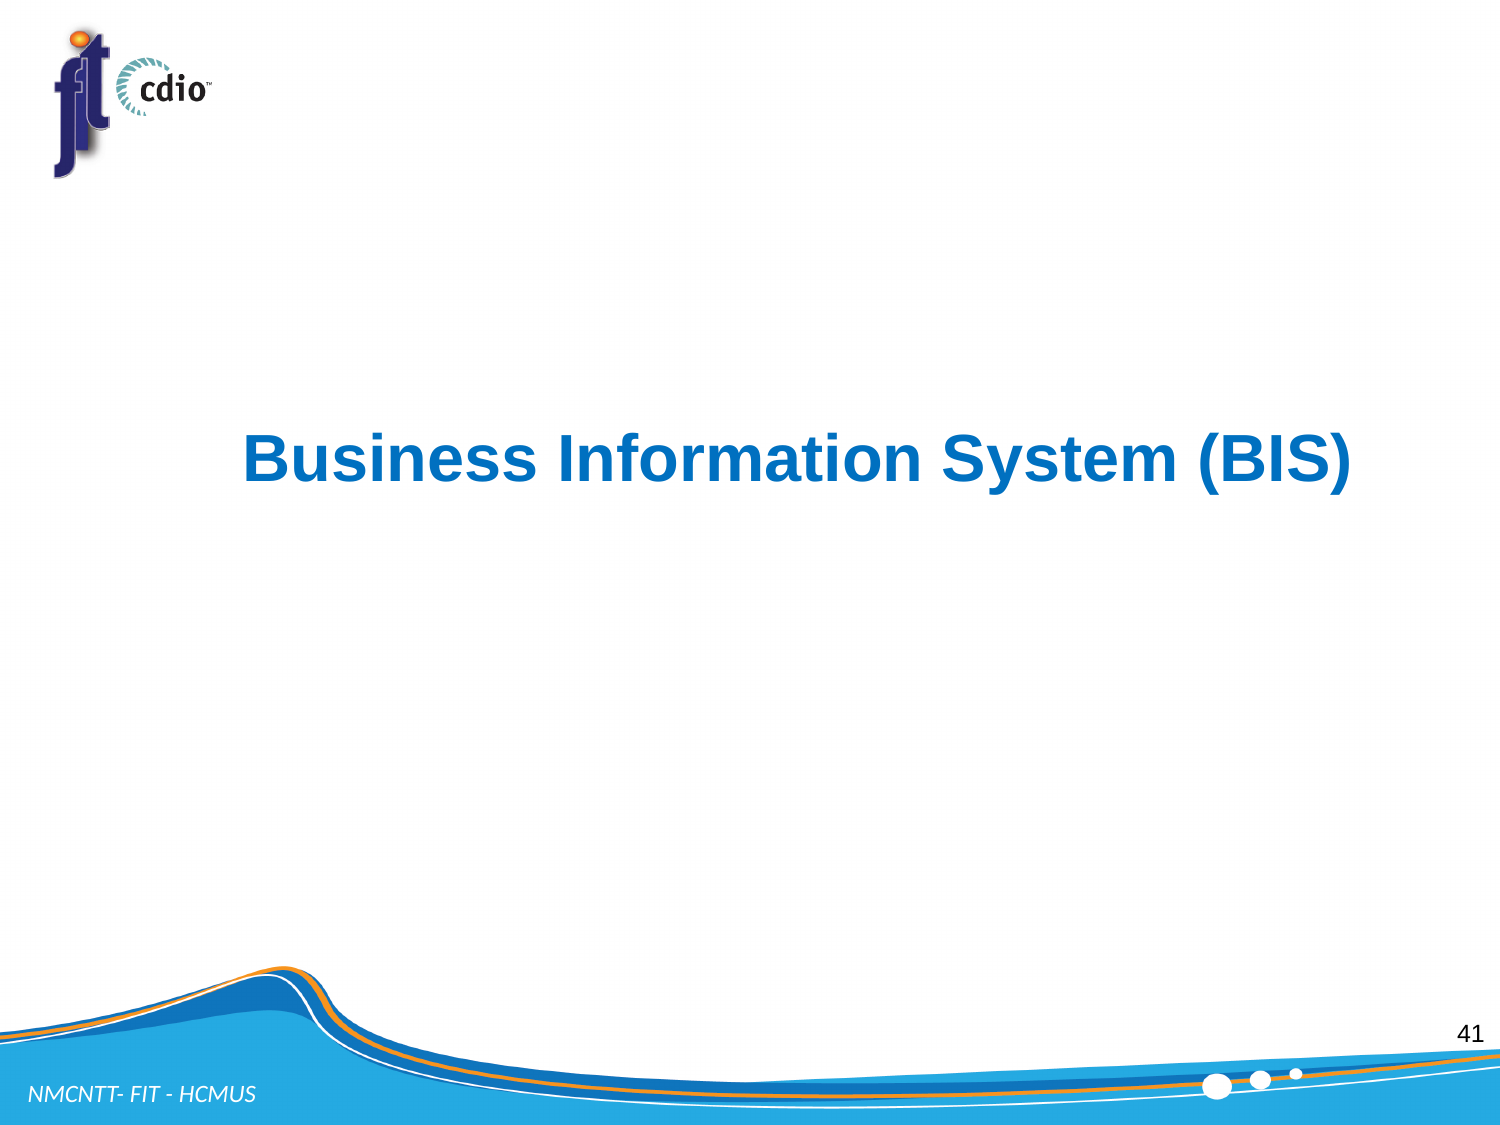

# Business Information System (BIS)
41
NMCNTT- FIT - HCMUS